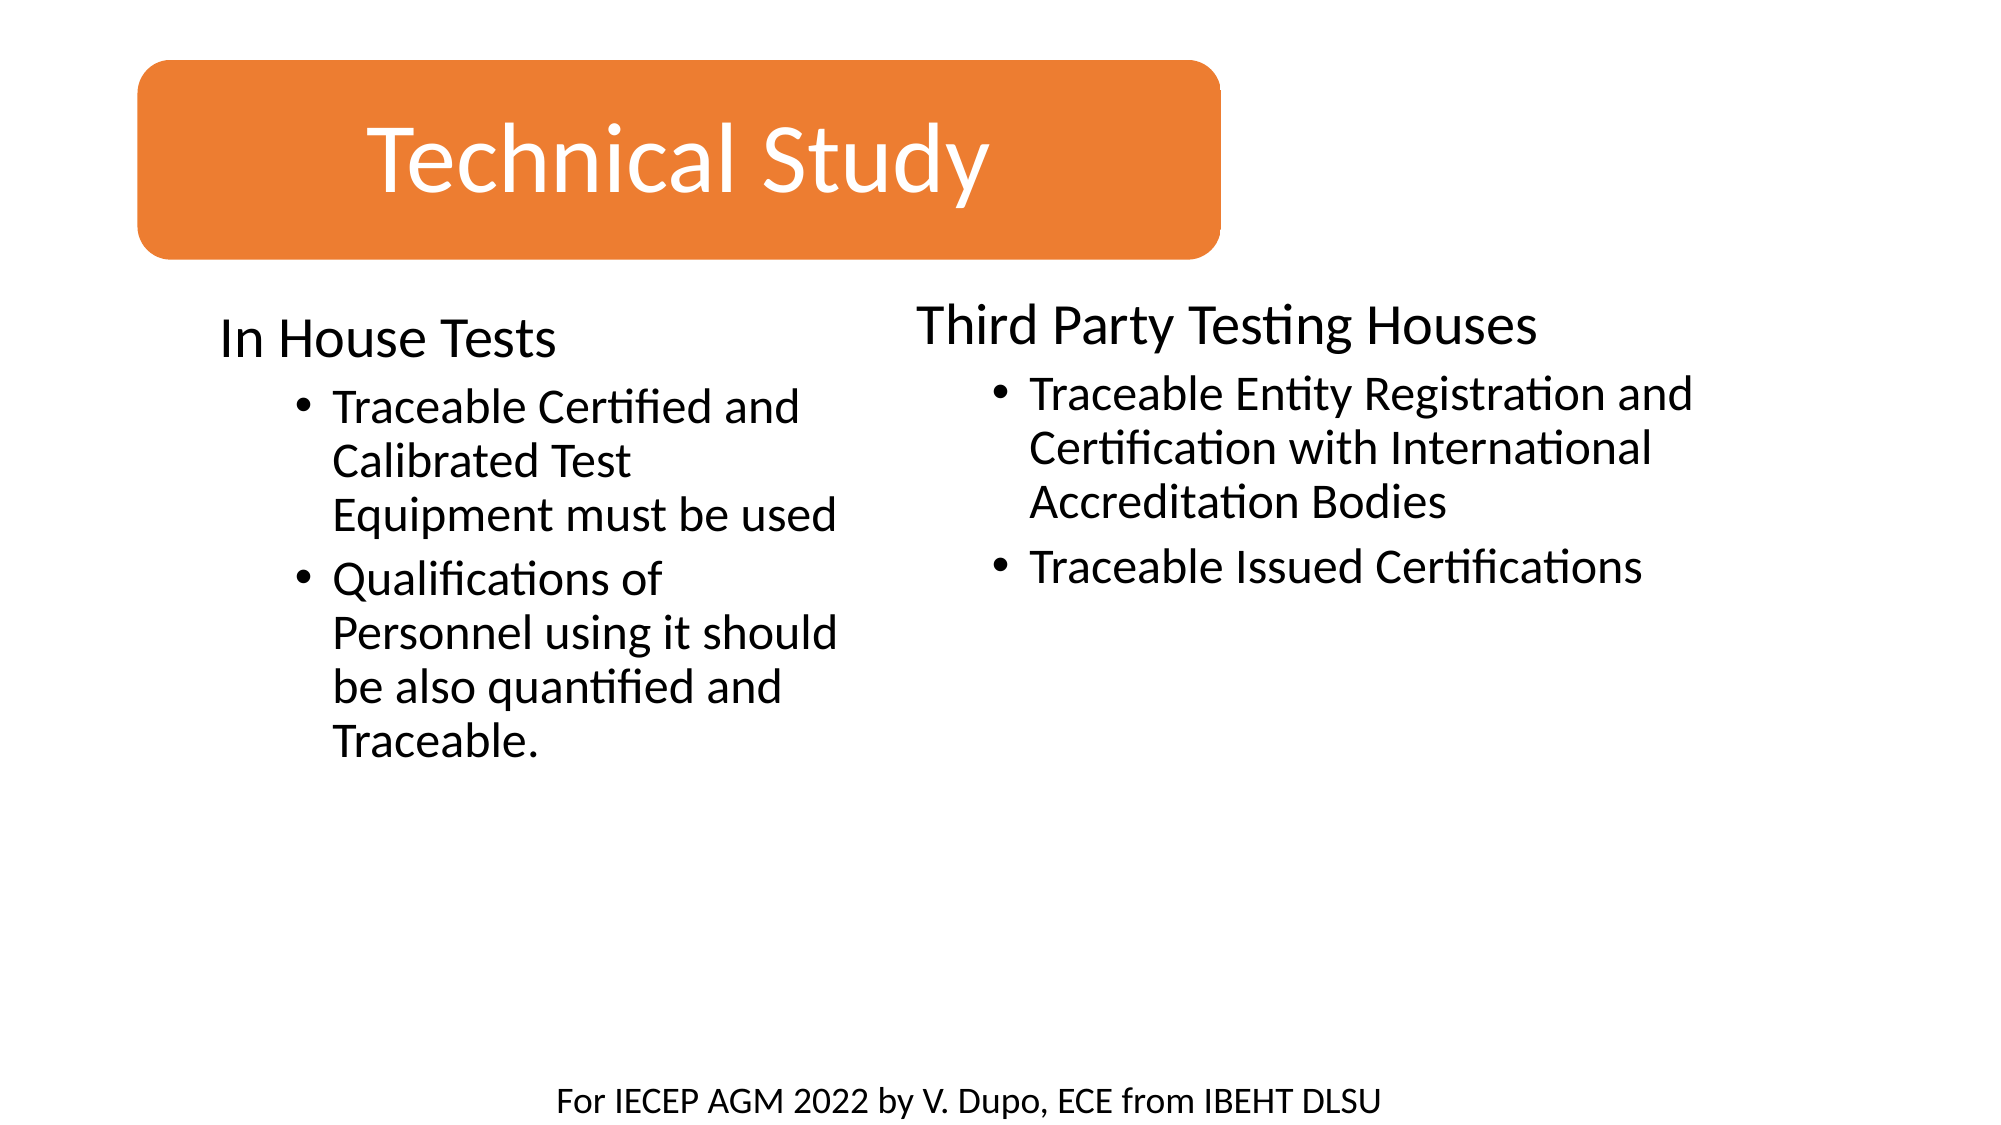

Technical Study
#
Third Party Testing Houses
Traceable Entity Registration and Certification with International Accreditation Bodies
Traceable Issued Certifications
In House Tests
Traceable Certified and Calibrated Test Equipment must be used
Qualifications of Personnel using it should be also quantified and Traceable.
For IECEP AGM 2022 by V. Dupo, ECE from IBEHT DLSU